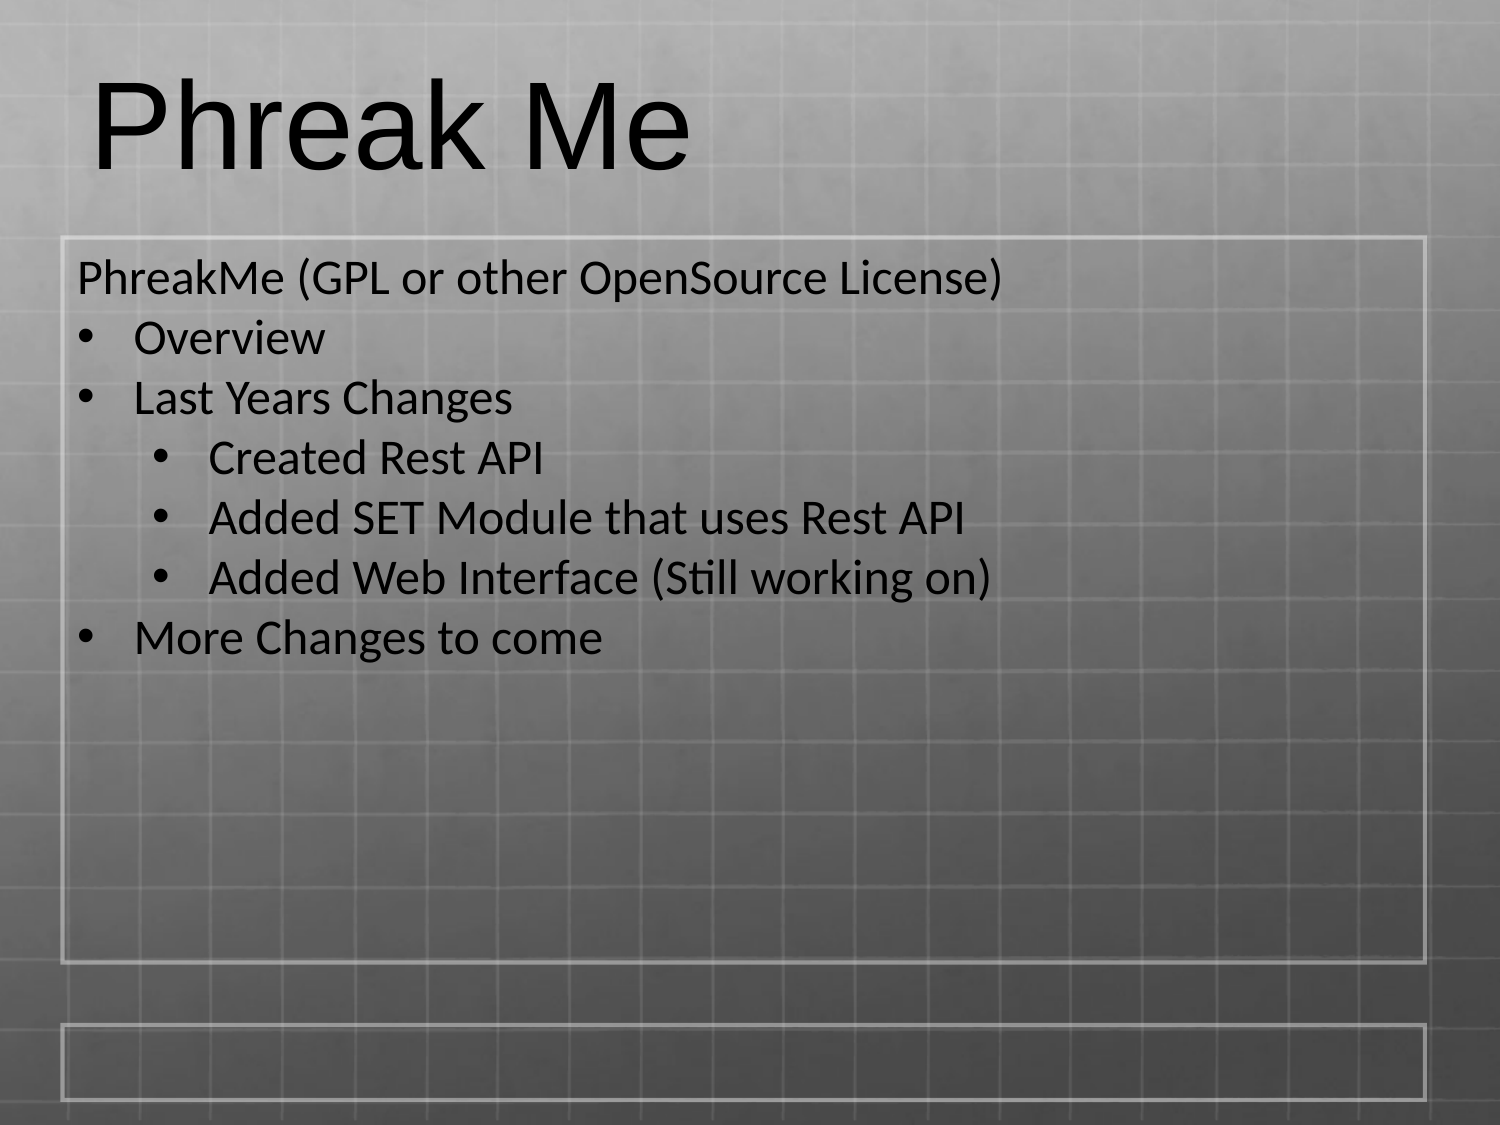

Phreak Me
PhreakMe (GPL or other OpenSource License)
Overview
Last Years Changes
Created Rest API
Added SET Module that uses Rest API
Added Web Interface (Still working on)
More Changes to come